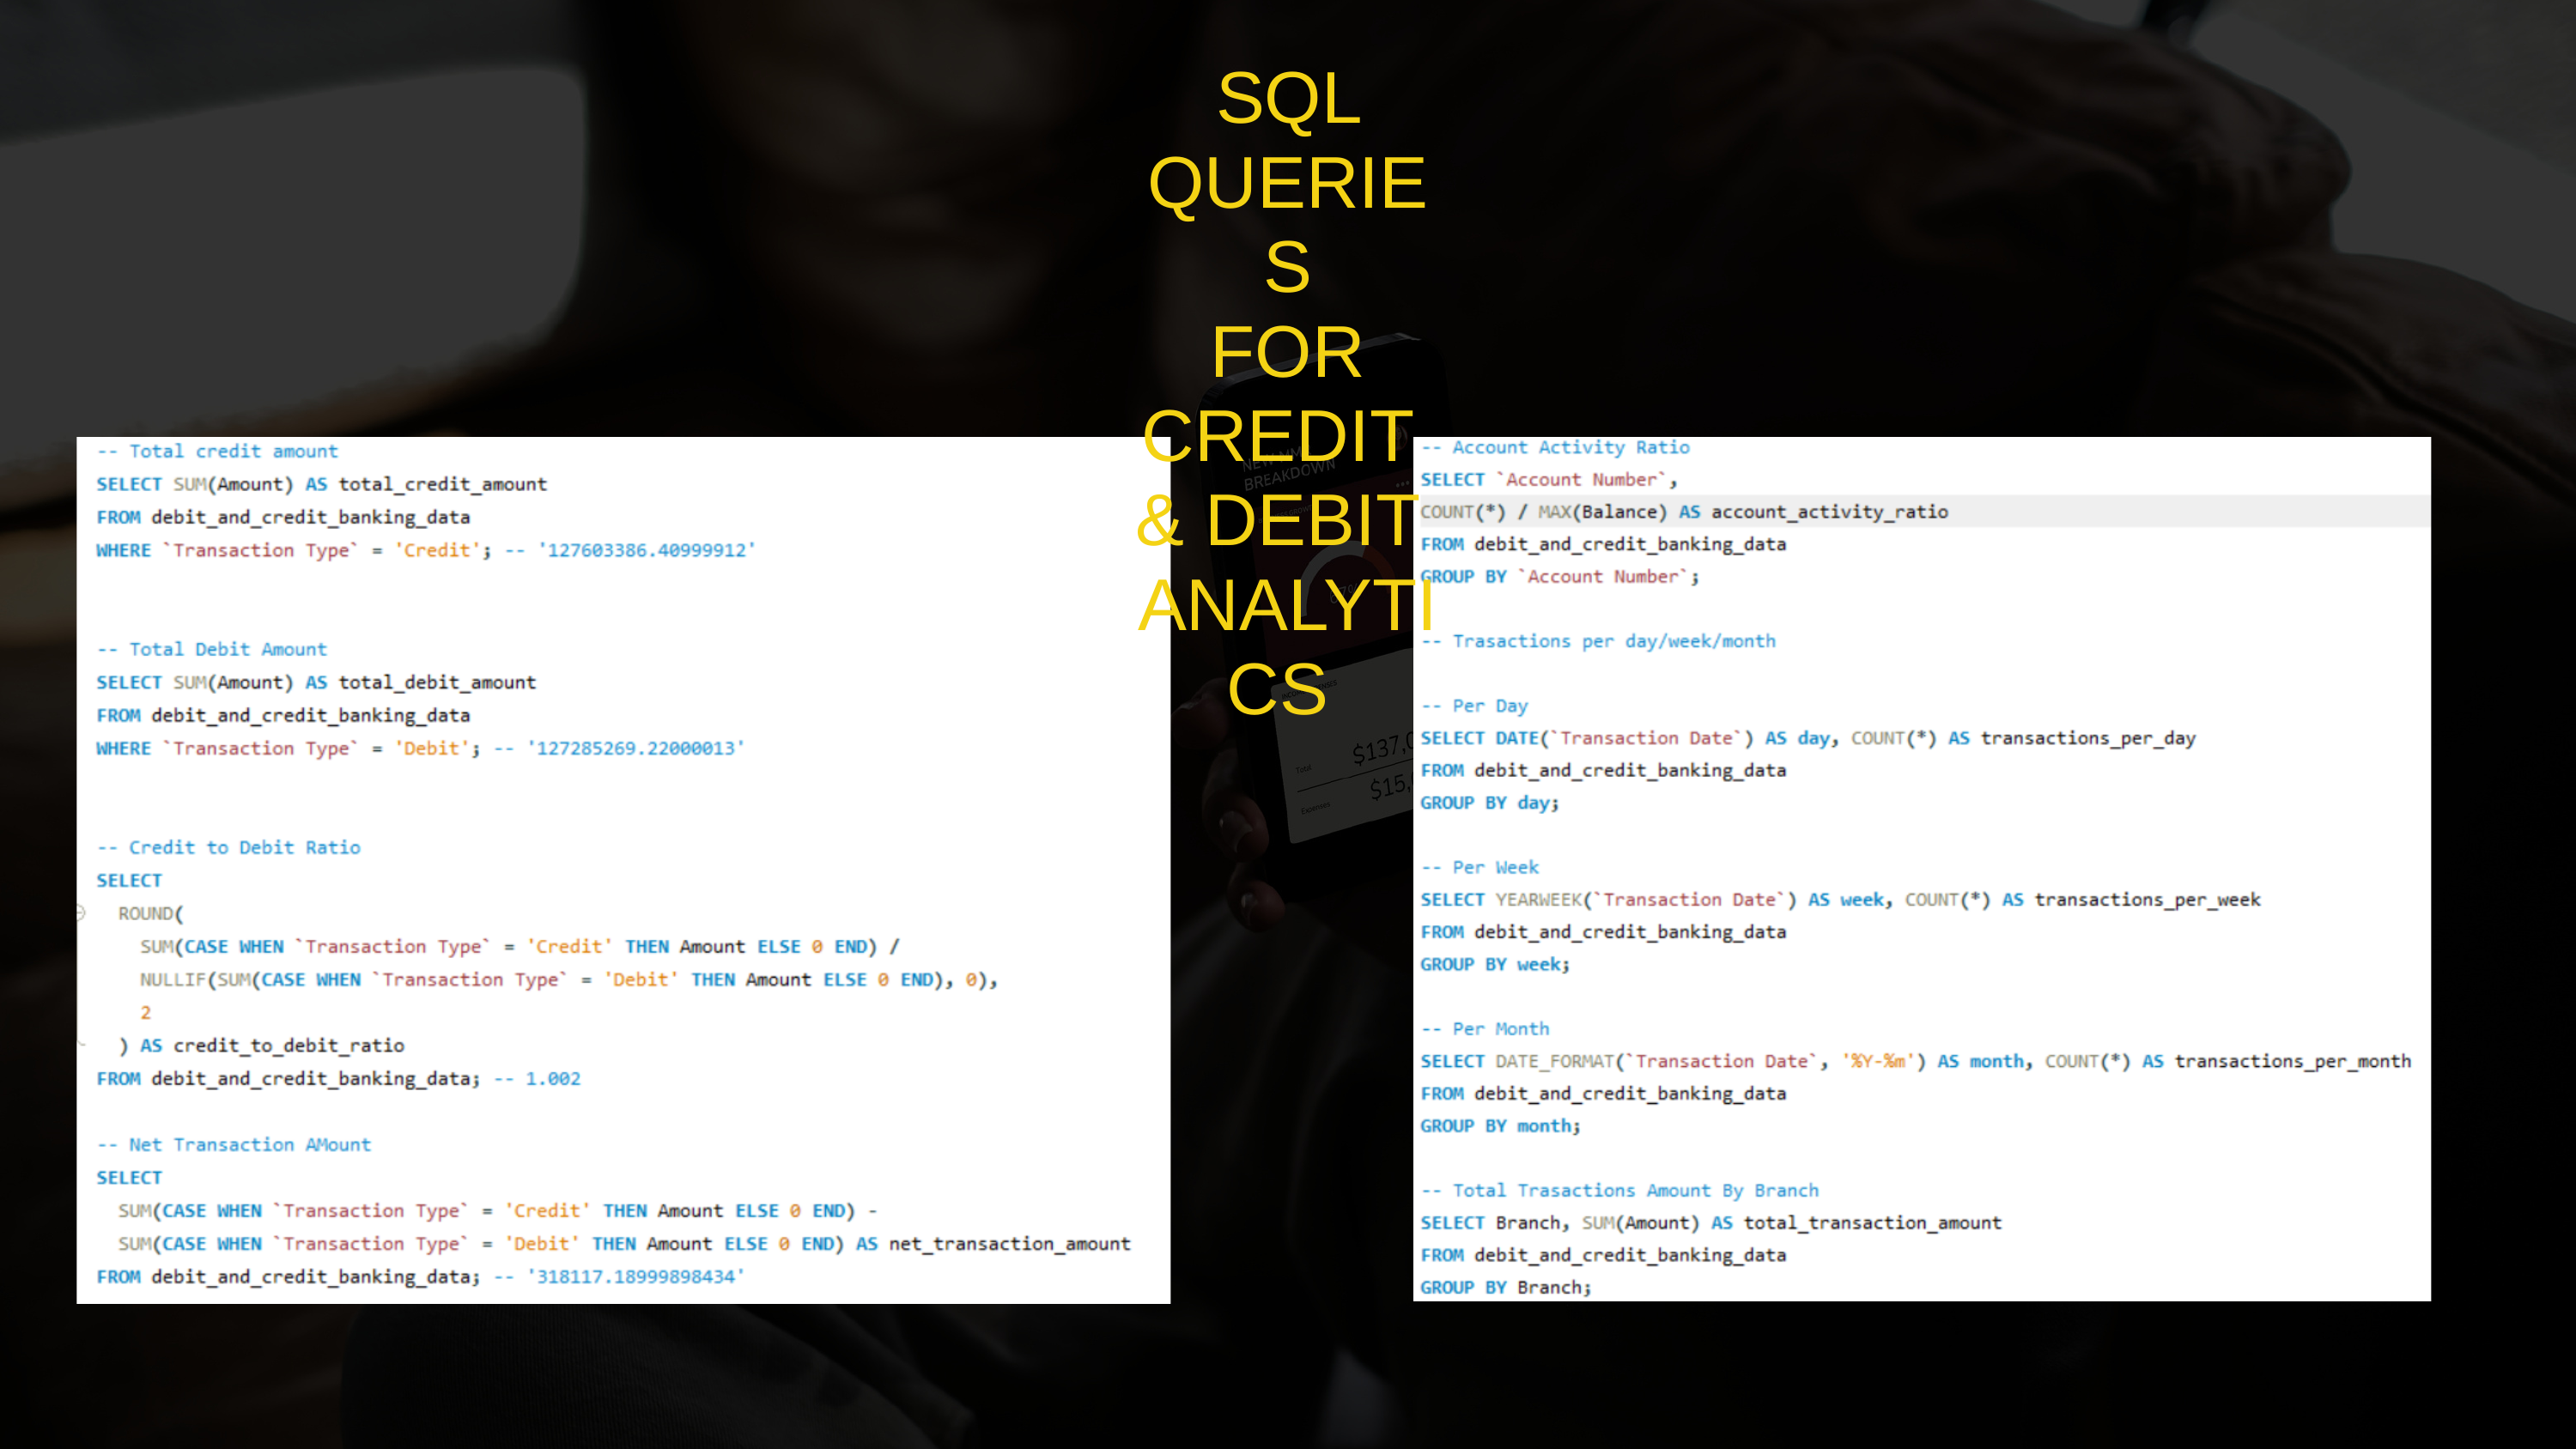

SQL QUERIES
FOR
CREDIT  & DEBIT  ANALYTICS